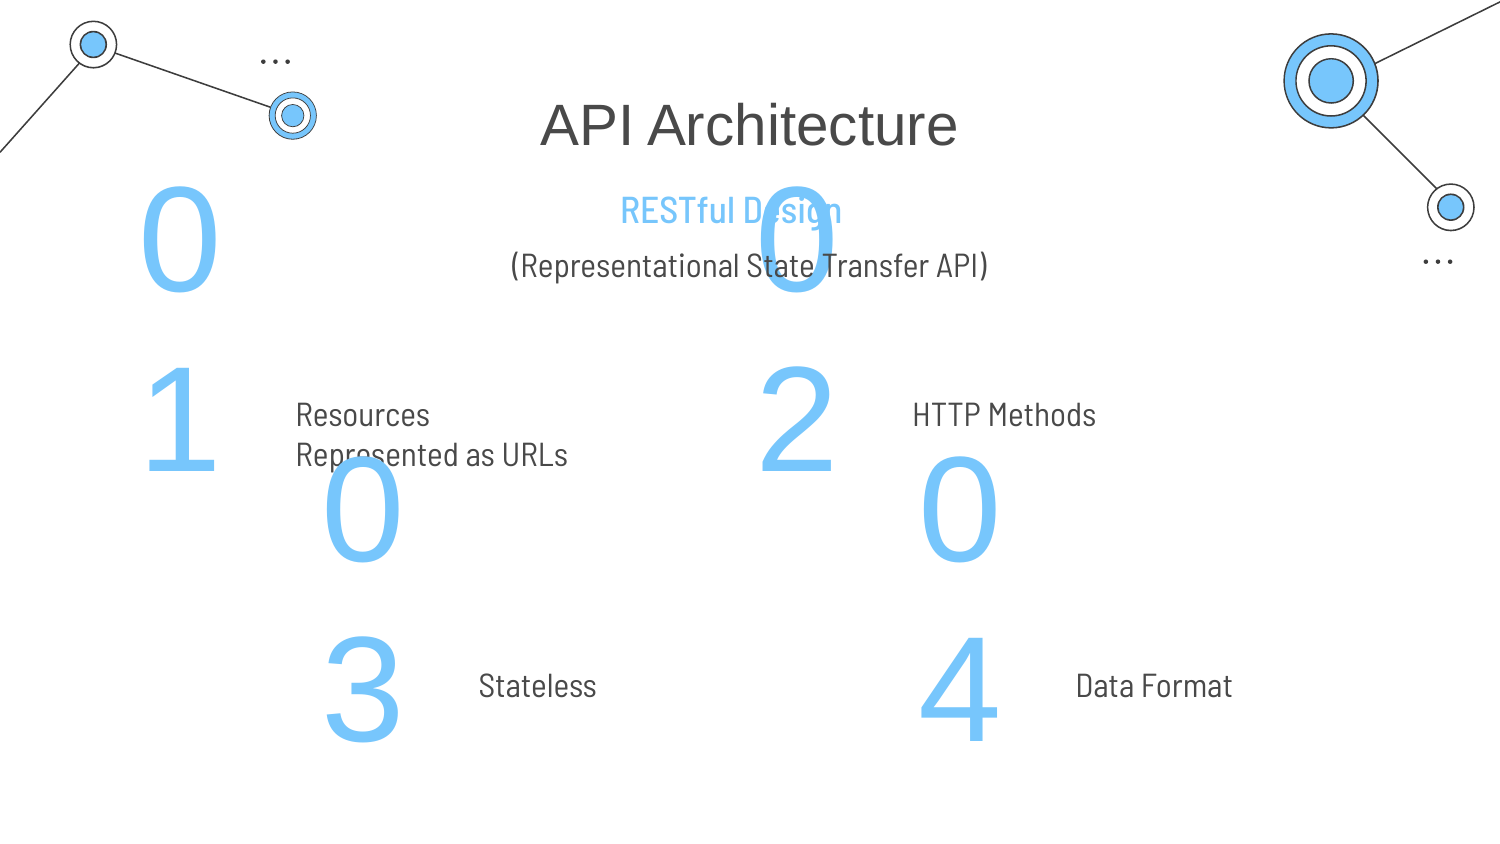

# API Architecture
RESTful Design
(Representational State Transfer API)
01
02
Resources Represented as URLs
HTTP Methods
03
04
Stateless
Data Format